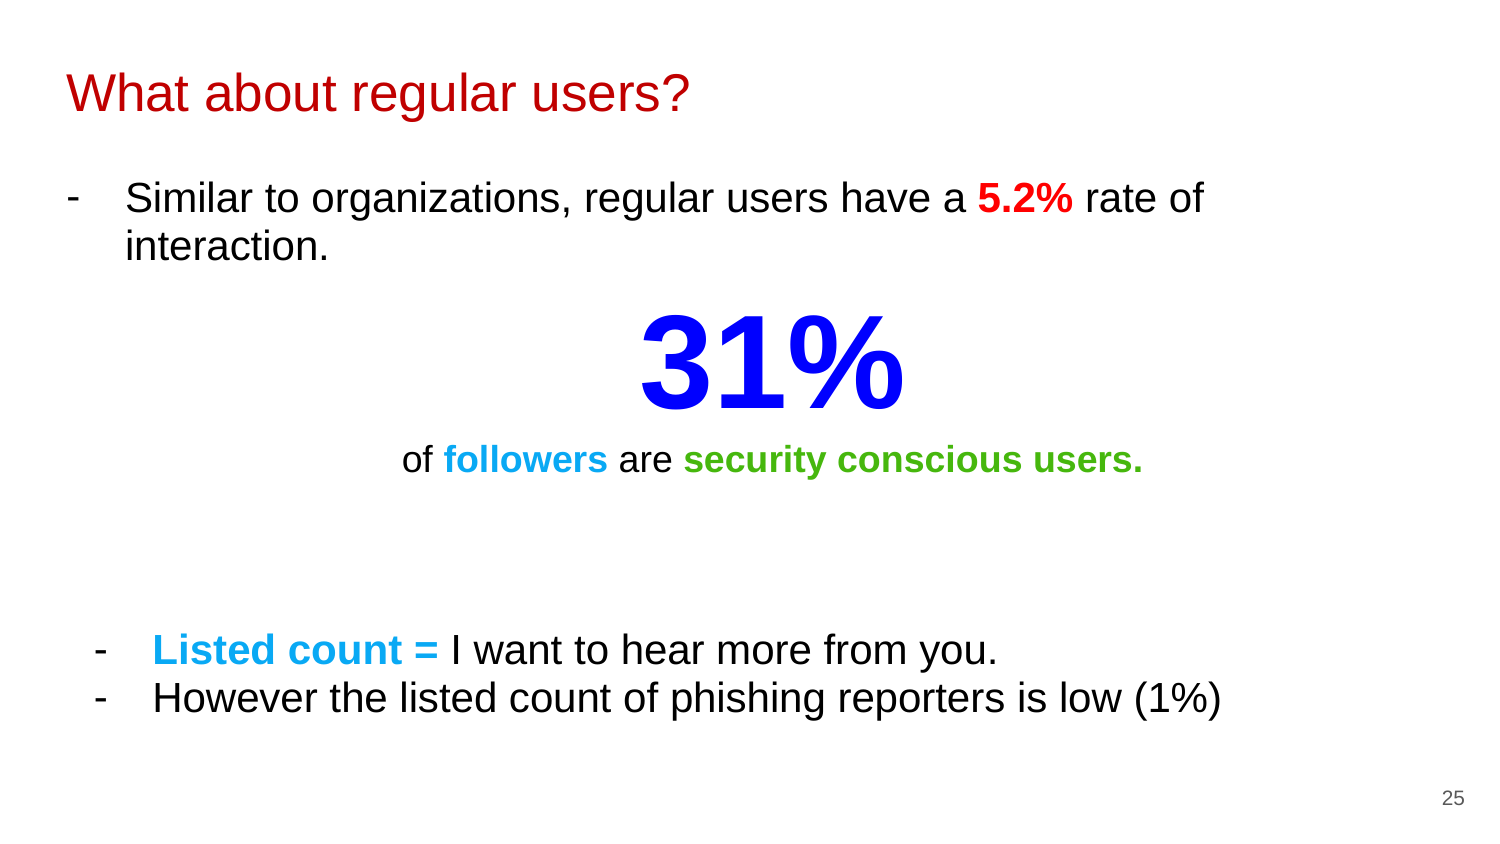

# What about regular users?
Similar to organizations, regular users have a 5.2% rate of interaction.

31%
of followers are security conscious users.

Listed count = I want to hear more from you.
However the listed count of phishing reporters is low (1%)
25